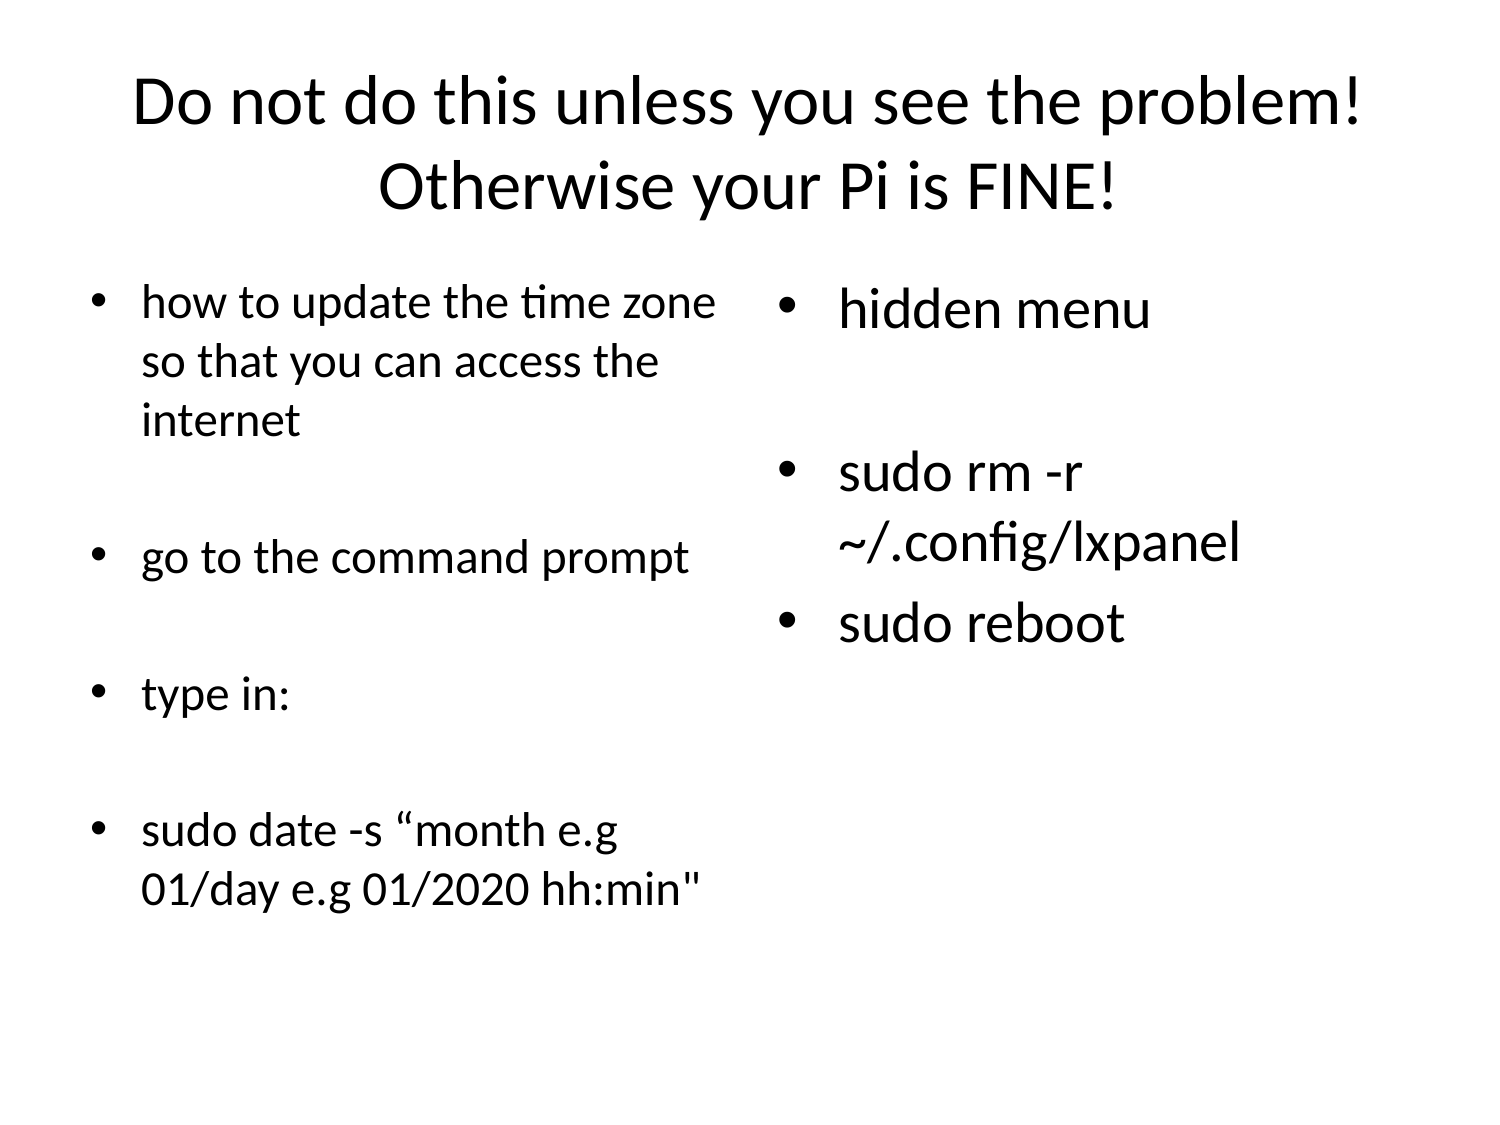

# Do not do this unless you see the problem! Otherwise your Pi is FINE!
how to update the time zone so that you can access the internet

go to the command prompt

type in:

sudo date -s “month e.g 01/day e.g 01/2020 hh:min"

hidden menu

sudo rm -r ~/.config/lxpanel
sudo reboot